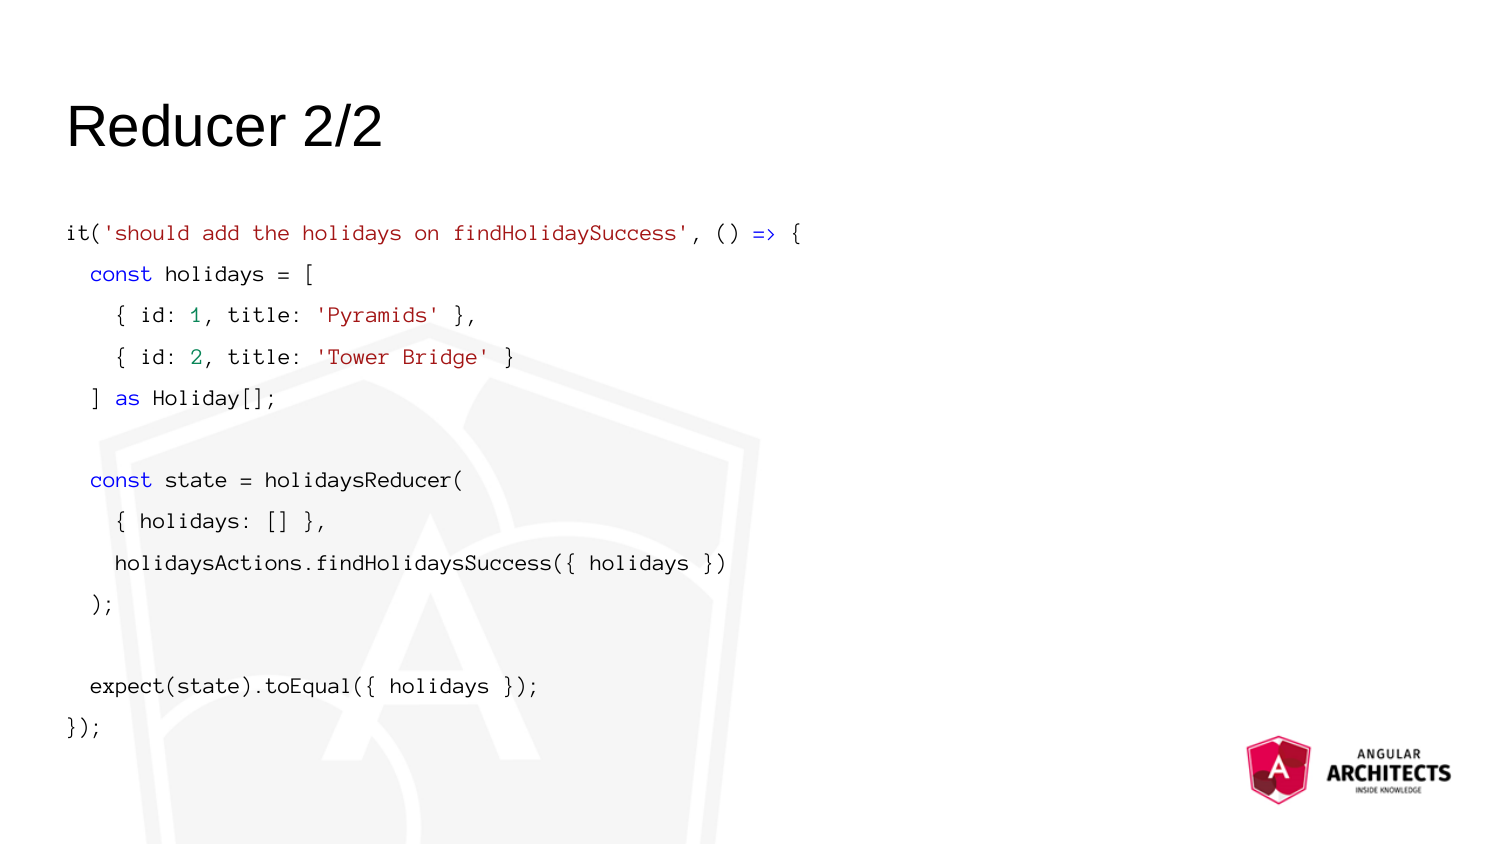

# Reducer 2/2
it('should add the holidays on findHolidaySuccess', () => {
  const holidays = [
    { id: 1, title: 'Pyramids' },
    { id: 2, title: 'Tower Bridge' }
  ] as Holiday[];
  const state = holidaysReducer(
    { holidays: [] },
    holidaysActions.findHolidaysSuccess({ holidays })
  );
  expect(state).toEqual({ holidays });
});